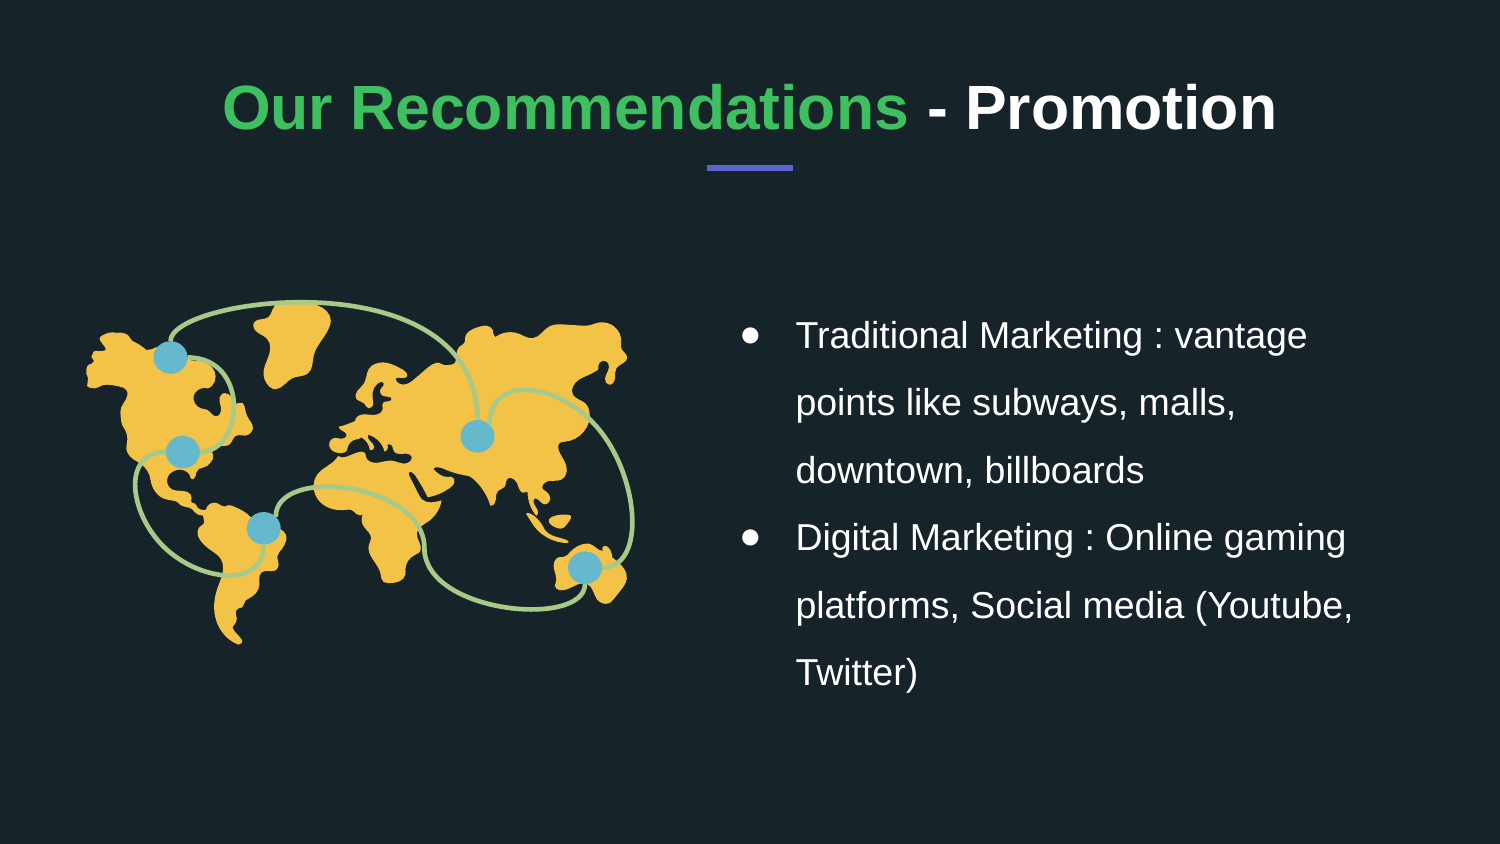

# Our Recommendations - Promotion
Traditional Marketing : vantage points like subways, malls, downtown, billboards
Digital Marketing : Online gaming platforms, Social media (Youtube, Twitter)